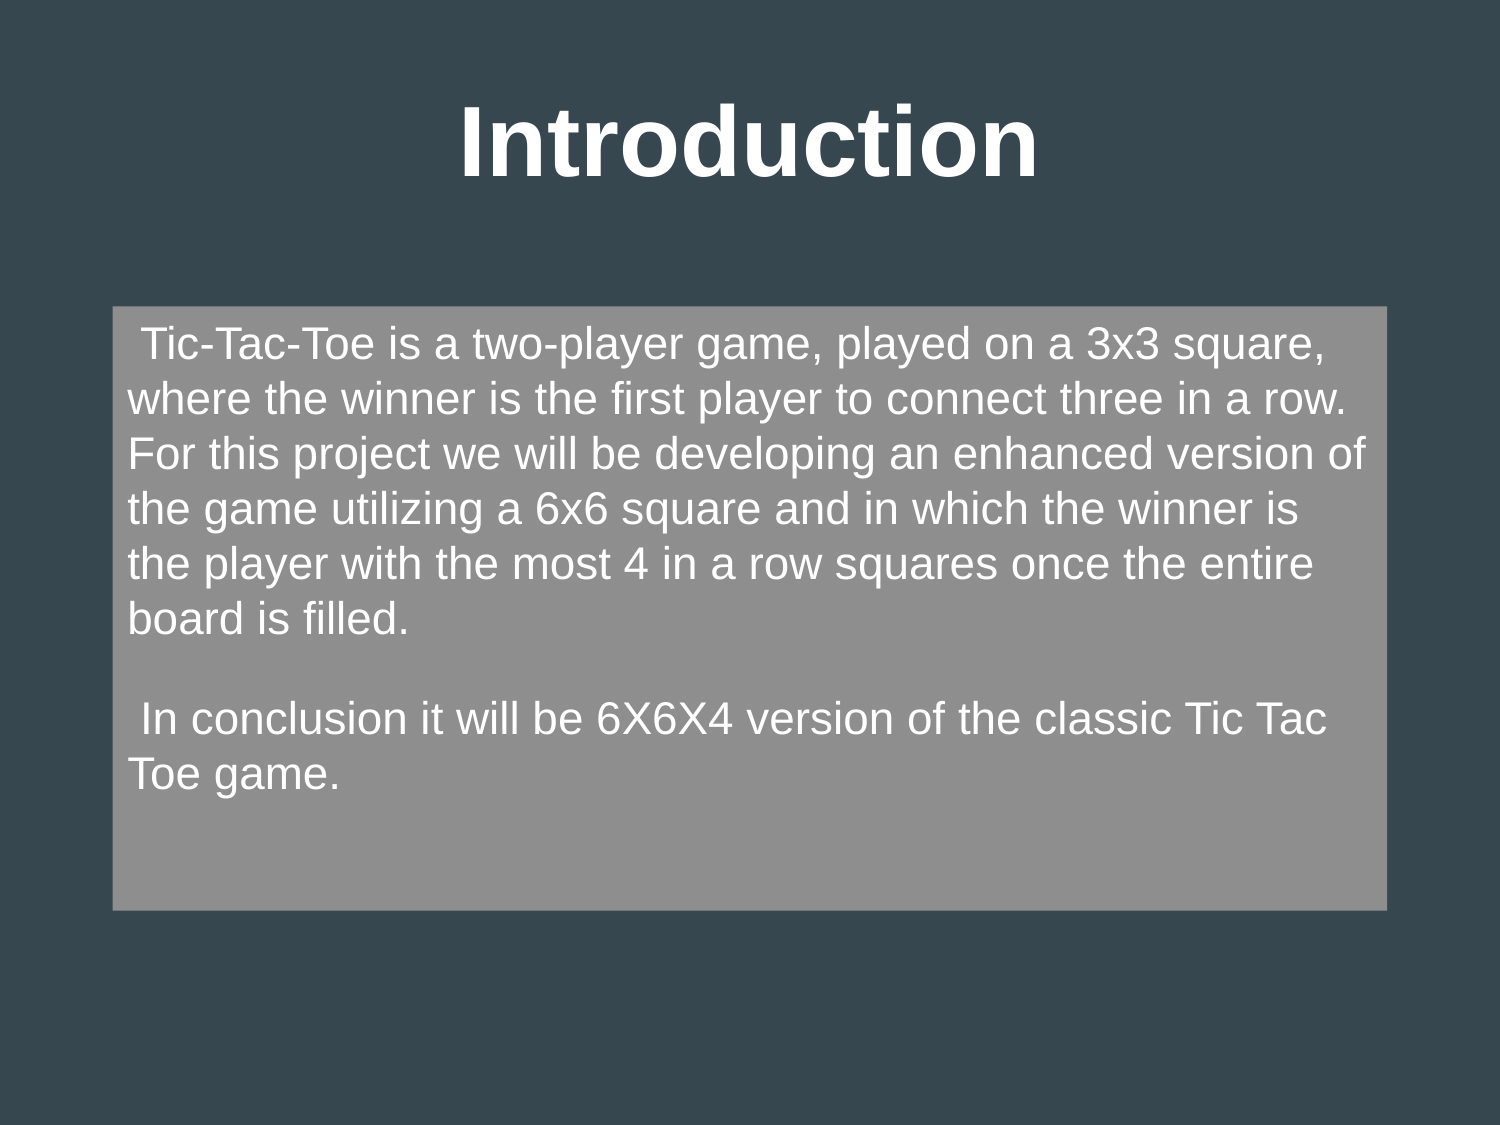

Introduction
 Tic-Tac-Toe is a two-player game, played on a 3x3 square, where the winner is the first player to connect three in a row.
For this project we will be developing an enhanced version of the game utilizing a 6x6 square and in which the winner is the player with the most 4 in a row squares once the entire board is filled.

 In conclusion it will be 6X6X4 version of the classic Tic Tac Toe game.